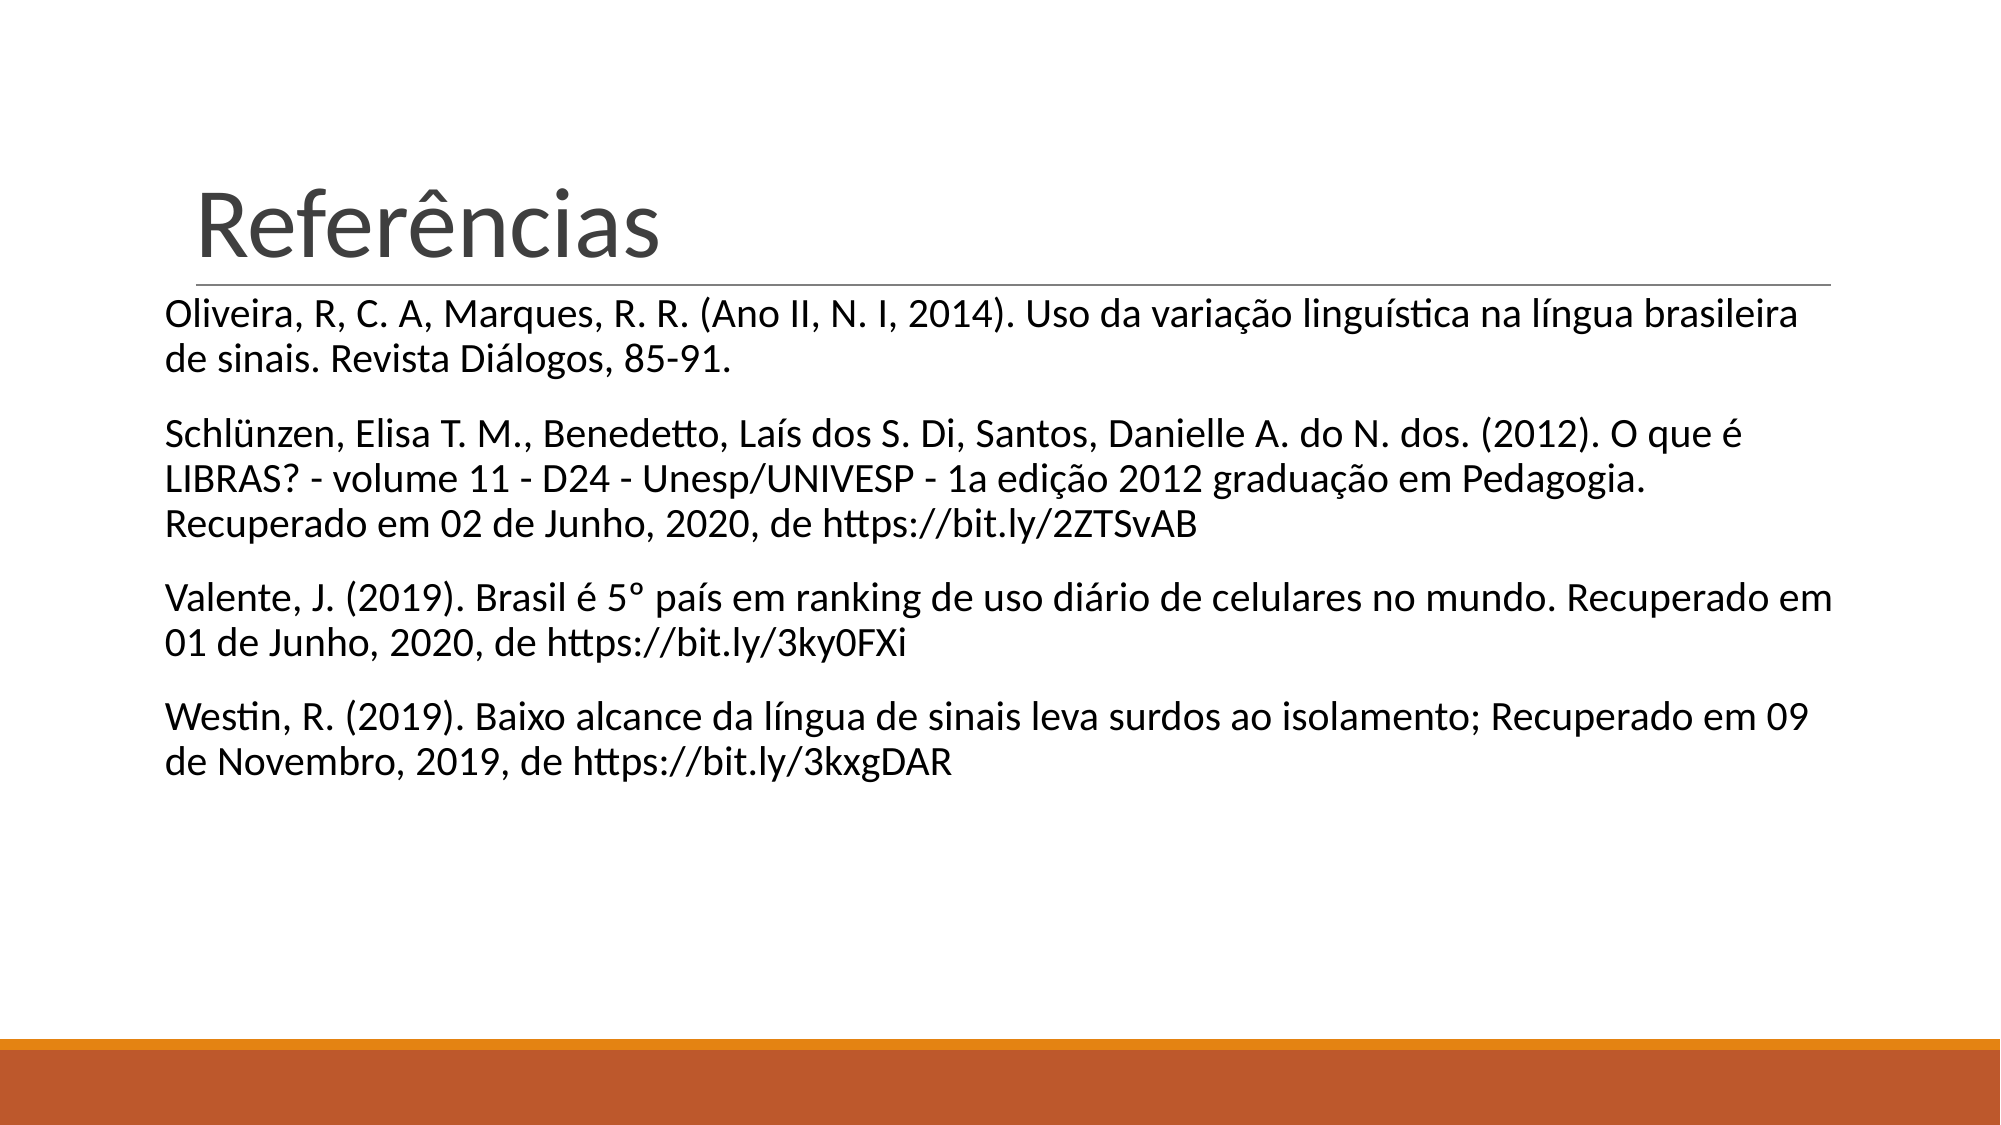

# Referências
Oliveira, R, C. A, Marques, R. R. (Ano II, N. I, 2014). Uso da variação linguística na língua brasileira de sinais. Revista Diálogos, 85-91.
Schlünzen, Elisa T. M., Benedetto, Laís dos S. Di, Santos, Danielle A. do N. dos. (2012). O que é LIBRAS? - volume 11 - D24 - Unesp/UNIVESP - 1a edição 2012 graduação em Pedagogia. Recuperado em 02 de Junho, 2020, de https://bit.ly/2ZTSvAB
Valente, J. (2019). Brasil é 5º país em ranking de uso diário de celulares no mundo. Recuperado em 01 de Junho, 2020, de https://bit.ly/3ky0FXi
Westin, R. (2019). Baixo alcance da língua de sinais leva surdos ao isolamento; Recuperado em 09 de Novembro, 2019, de https://bit.ly/3kxgDAR